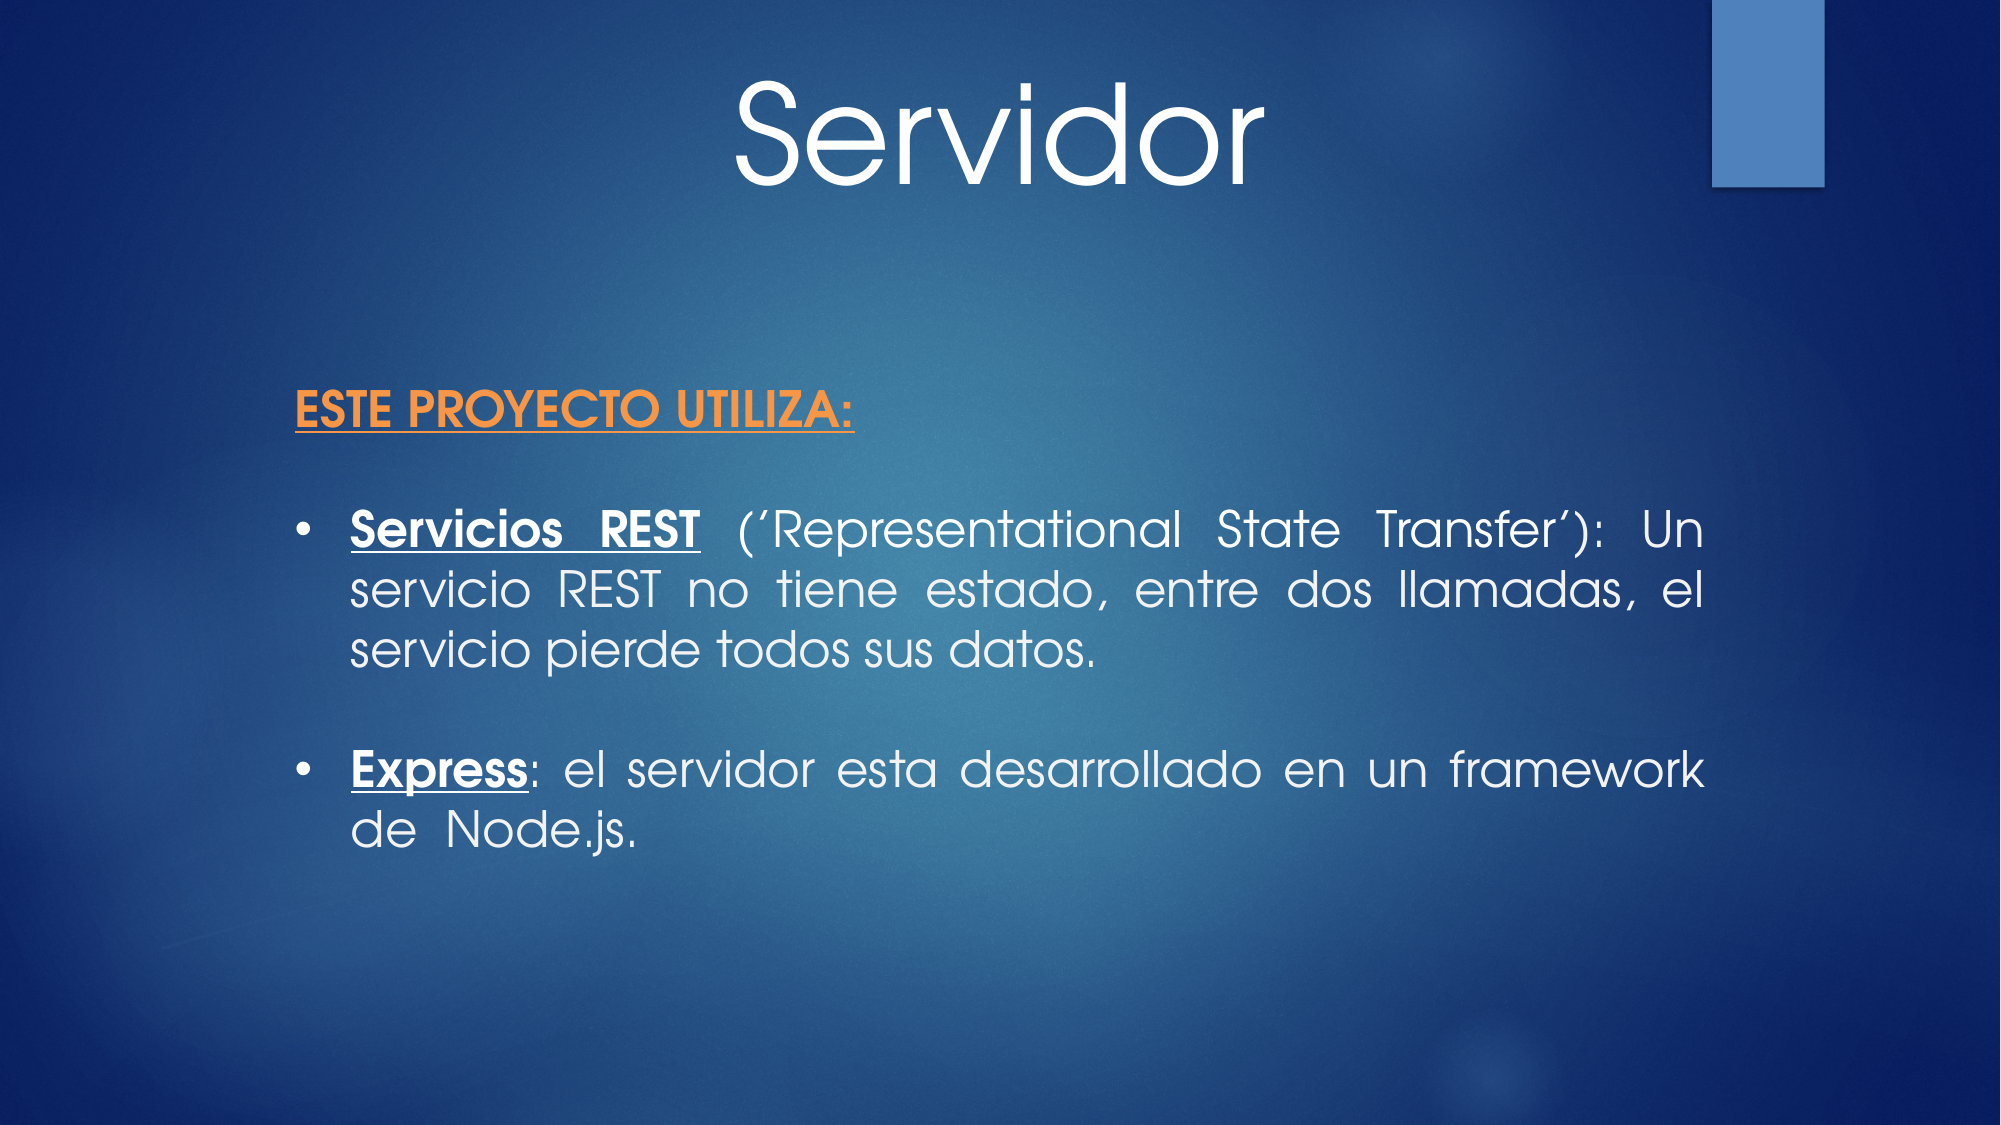

# Servidor

ESTE PROYECTO UTILIZA:

Servicios REST (’Representational State Transfer’): Un servicio REST no tiene estado, entre dos llamadas, el servicio pierde todos sus datos.

Express: el servidor esta desarrollado en un framework de  Node.js.